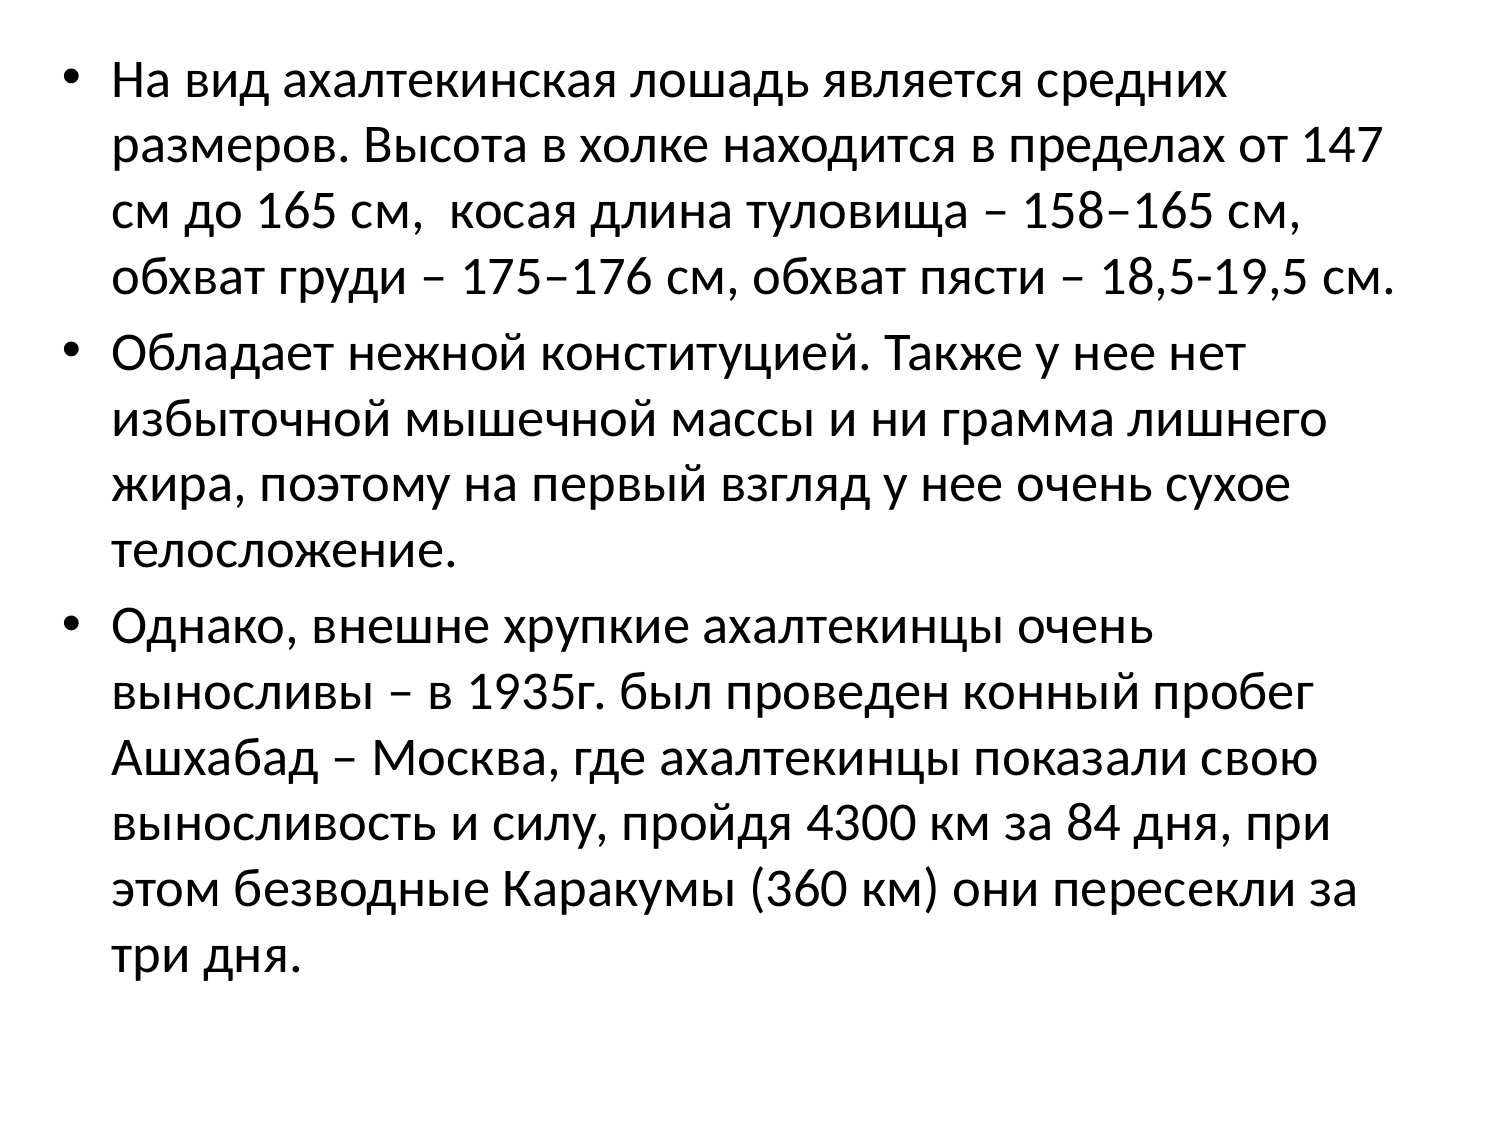

На вид ахалтекинская лошадь является средних размеров. Высота в холке находится в пределах от 147 см до 165 см,  косая длина туловища – 158–165 см, обхват груди – 175–176 см, обхват пясти – 18,5-19,5 см.
Обладает нежной конституцией. Также у нее нет избыточной мышечной массы и ни грамма лишнего жира, поэтому на первый взгляд у нее очень сухое телосложение.
Однако, внешне хрупкие ахалтекинцы очень выносливы – в 1935г. был проведен конный пробег Ашхабад – Москва, где ахалтекинцы показали свою выносливость и силу, пройдя 4300 км за 84 дня, при этом безводные Каракумы (360 км) они пересекли за три дня.